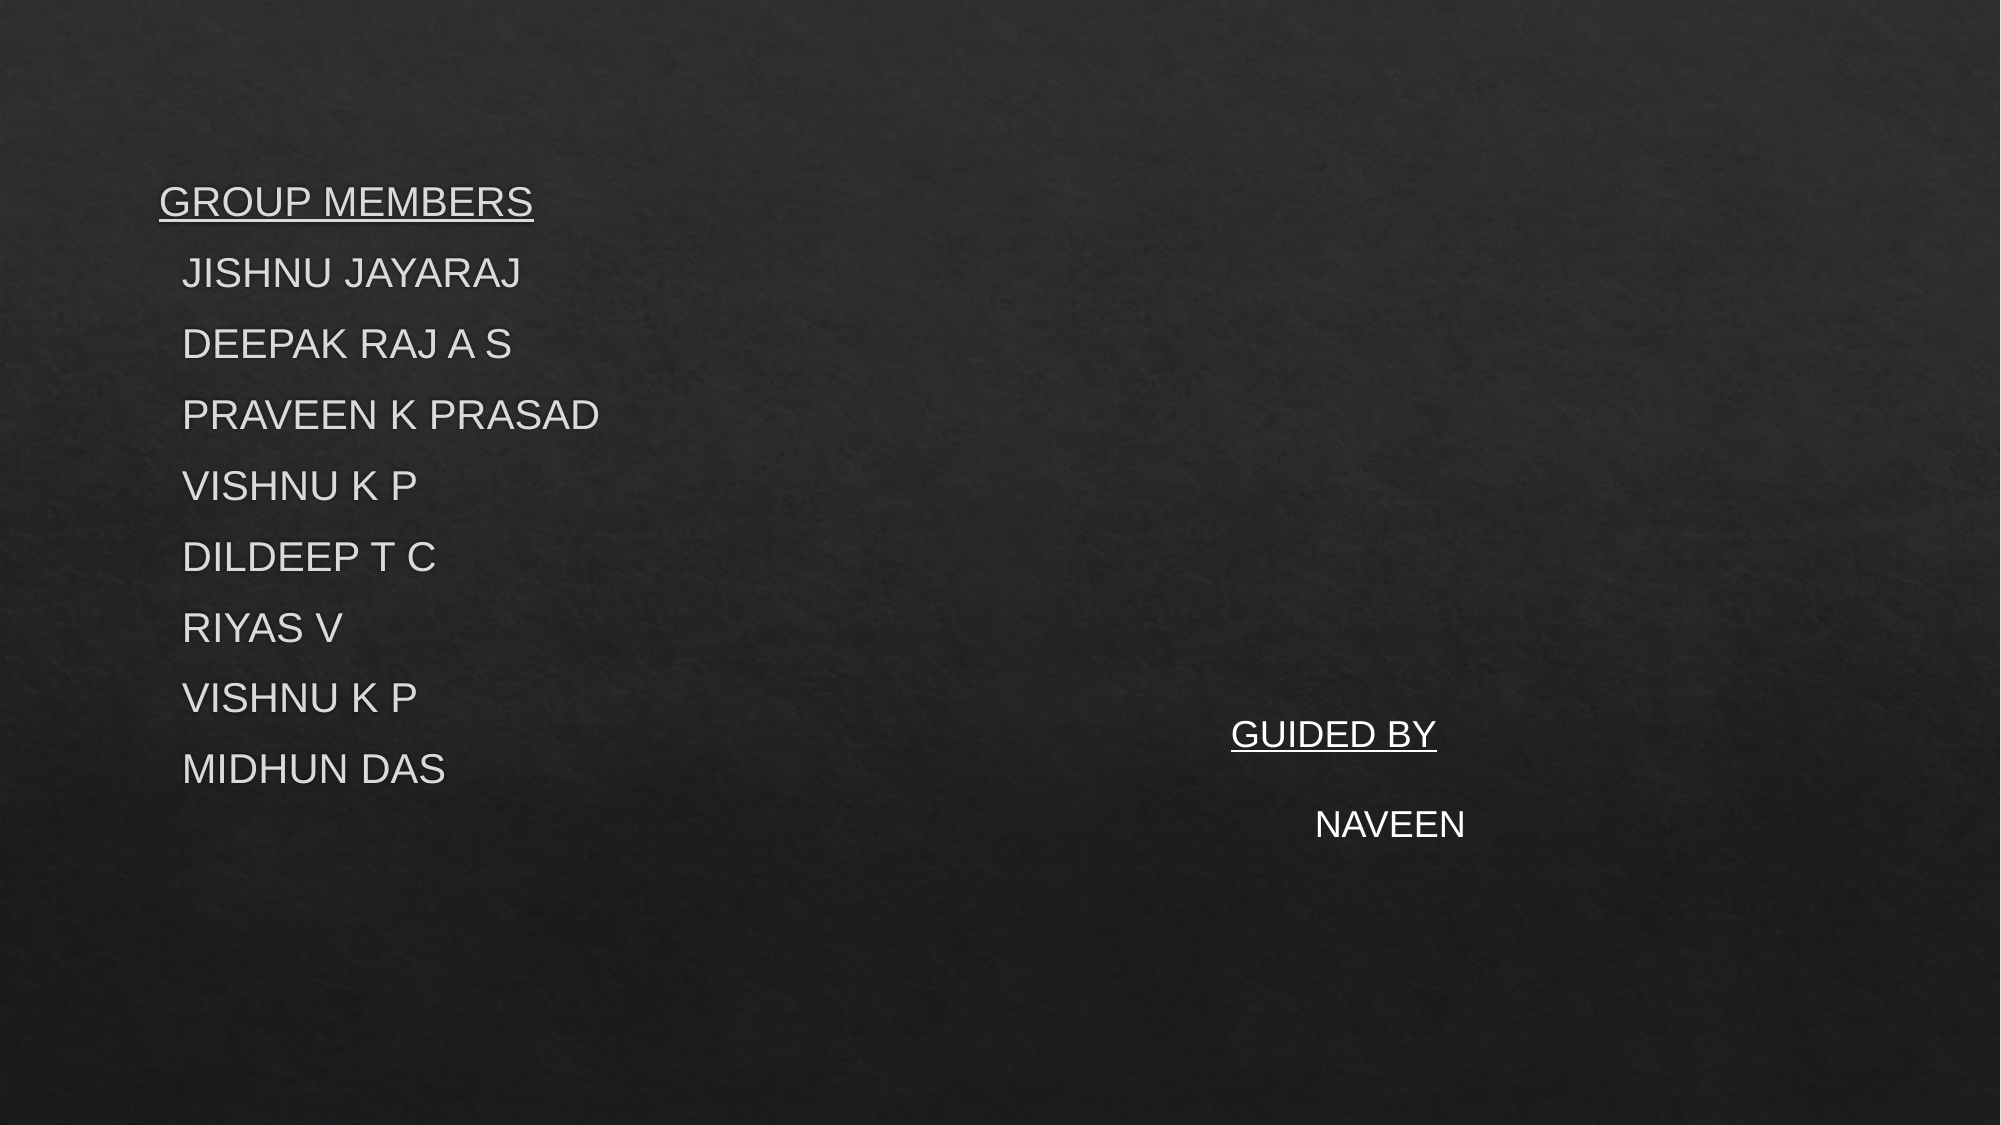

#
GROUP MEMBERS
  JISHNU JAYARAJ
  DEEPAK RAJ A S
  PRAVEEN K PRASAD
  VISHNU K P
  DILDEEP T C
  RIYAS V
  VISHNU K P
  MIDHUN DAS
GUIDED BY

        NAVEEN